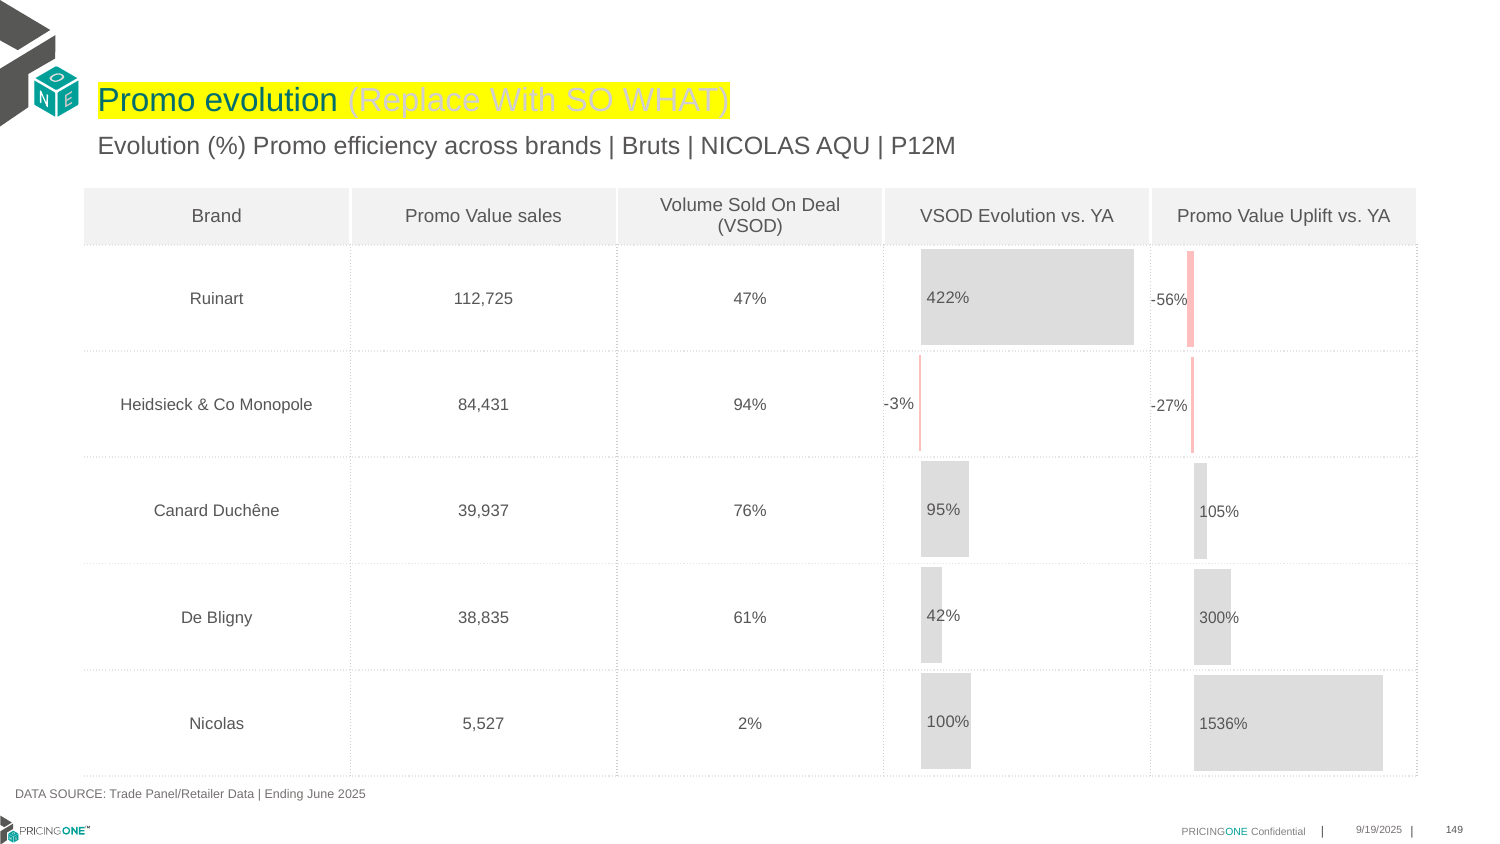

# Promo evolution (Replace With SO WHAT)
Evolution (%) Promo efficiency across brands | Bruts | NICOLAS AQU | P12M
| Brand | Promo Value sales | Volume Sold On Deal (VSOD) | VSOD Evolution vs. YA | Promo Value Uplift vs. YA |
| --- | --- | --- | --- | --- |
| Ruinart | 112,725 | 47% |  |  |
| Heidsieck & Co Monopole | 84,431 | 94% |  |  |
| Canard Duchêne | 39,937 | 76% |  |  |
| De Bligny | 38,835 | 61% |  |  |
| Nicolas | 5,527 | 2% |  |  |

### Chart

| Category | VSOD Evaluation vs YA |
|---|---|
| Ruinart | 4.222 |
| Heidsieck & Co Monopole | -0.031000000000000028 |
| Canard Duchêne | 0.9490000000000001 |
| De Bligny | 0.41900000000000004 |
| Nicolas | 1.0 |

### Chart

| Category | Promo Value Uplift vs YA |
|---|---|
| Ruinart | -0.5568607121208815 |
| Heidsieck & Co Monopole | -0.2744843925853456 |
| Canard Duchêne | 1.0489584361314992 |
| De Bligny | 3.0007993796548416 |
| Nicolas | 15.357121028735214 |
DATA SOURCE: Trade Panel/Retailer Data | Ending June 2025

9/19/2025
149